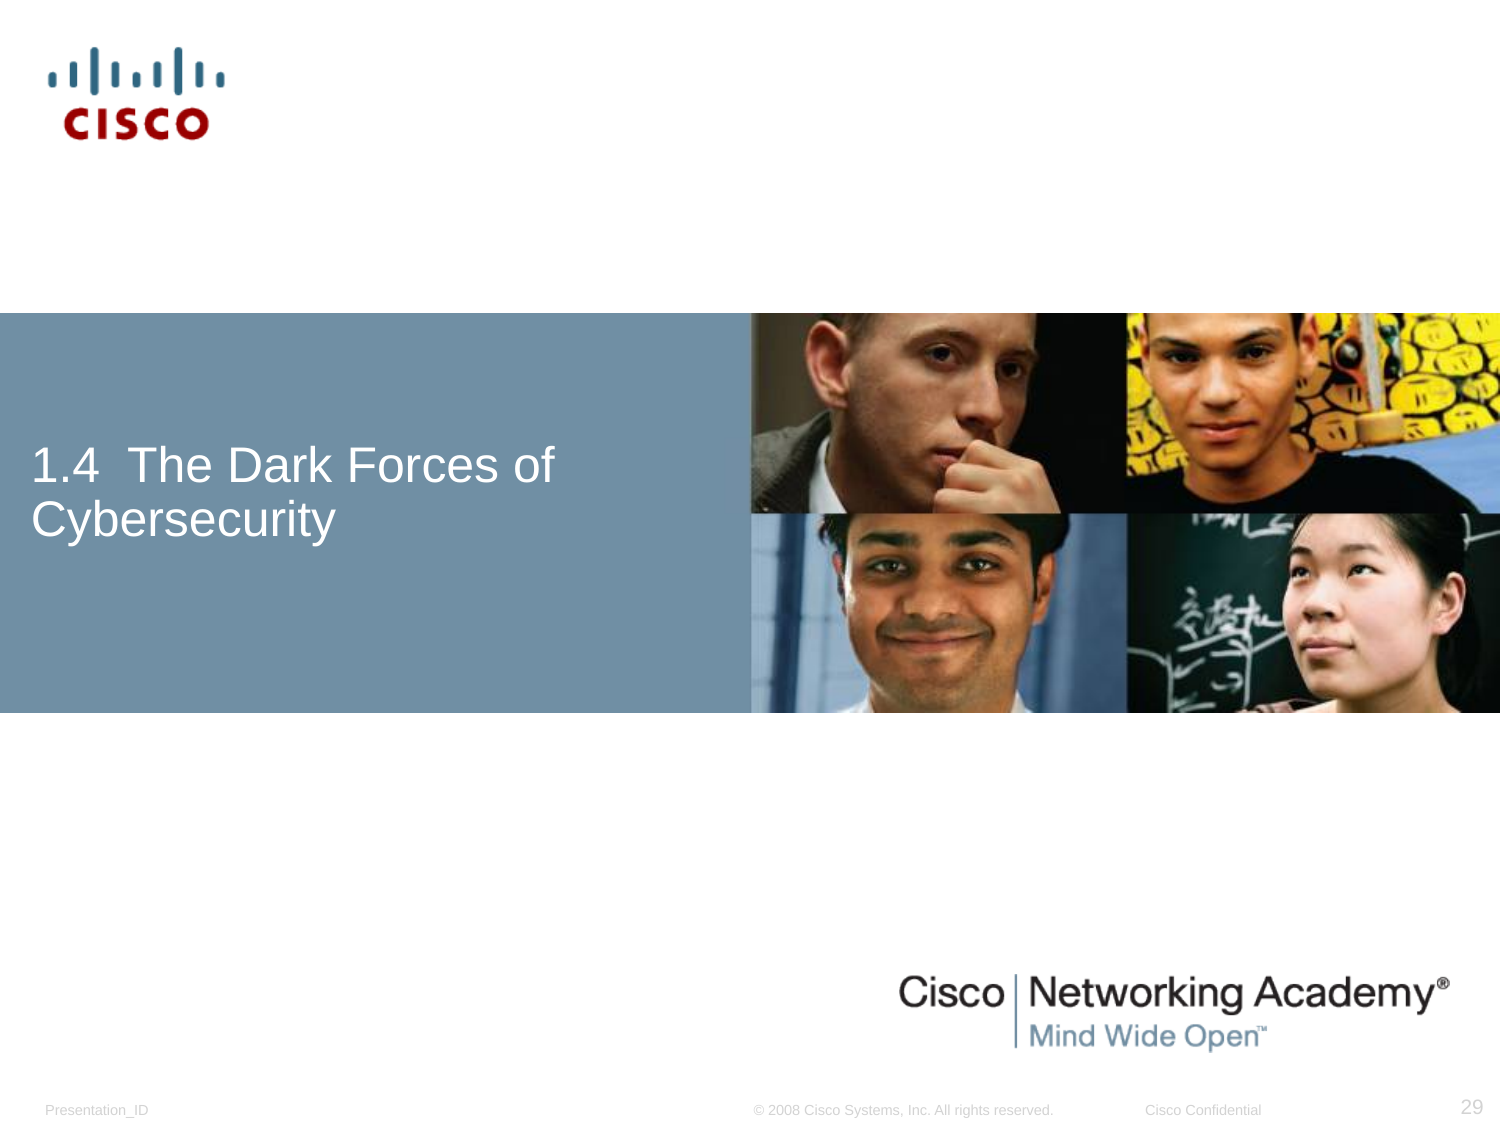

# 1.4  The Dark Forces of Cybersecurity